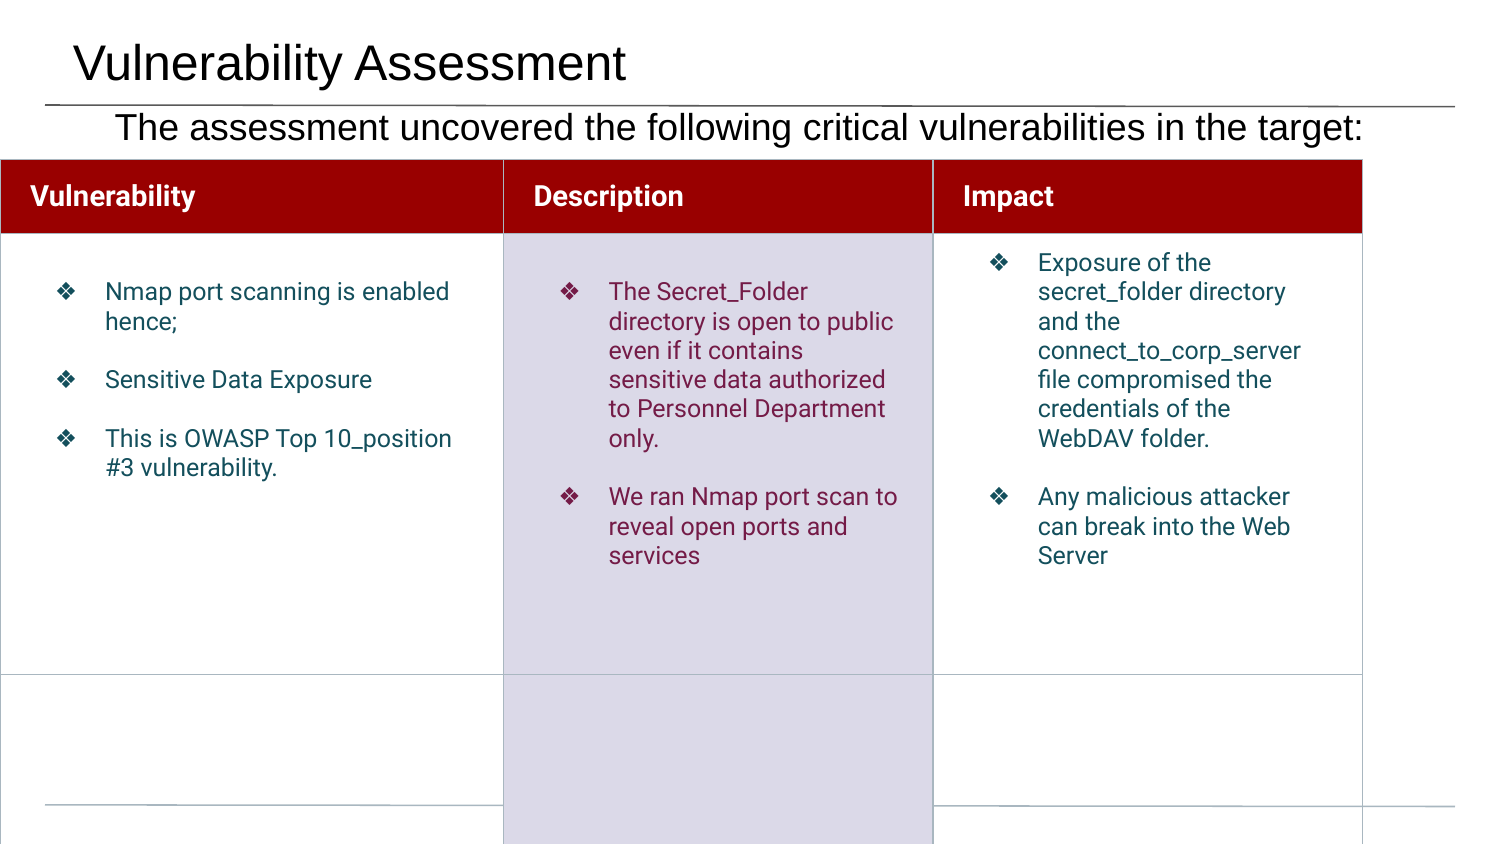

# Vulnerability Assessment
The assessment uncovered the following critical vulnerabilities in the target:
| Vulnerability | Description | Impact |
| --- | --- | --- |
| Nmap port scanning is enabled hence; Sensitive Data Exposure This is OWASP Top 10\_position #3 vulnerability. | The Secret\_Folder directory is open to public even if it contains sensitive data authorized to Personnel Department only. We ran Nmap port scan to reveal open ports and services | Exposure of the secret\_folder directory and the connect\_to\_corp\_server file compromised the credentials of the WebDAV folder. Any malicious attacker can break into the Web Server |
| Unauthorized File Upload is very critical. Directory Listing enabled on Apache Web Server. | Directory listing enabled on Apache Web Server; any User can use the browser to read full contents of directories on capstone. | The web server allows users to upload arbitrary files — specifically, PHP scripts. This exposes the machine to the wide array of attacks enabled by malicious files. |
|  |  |  |
|  |  |  |